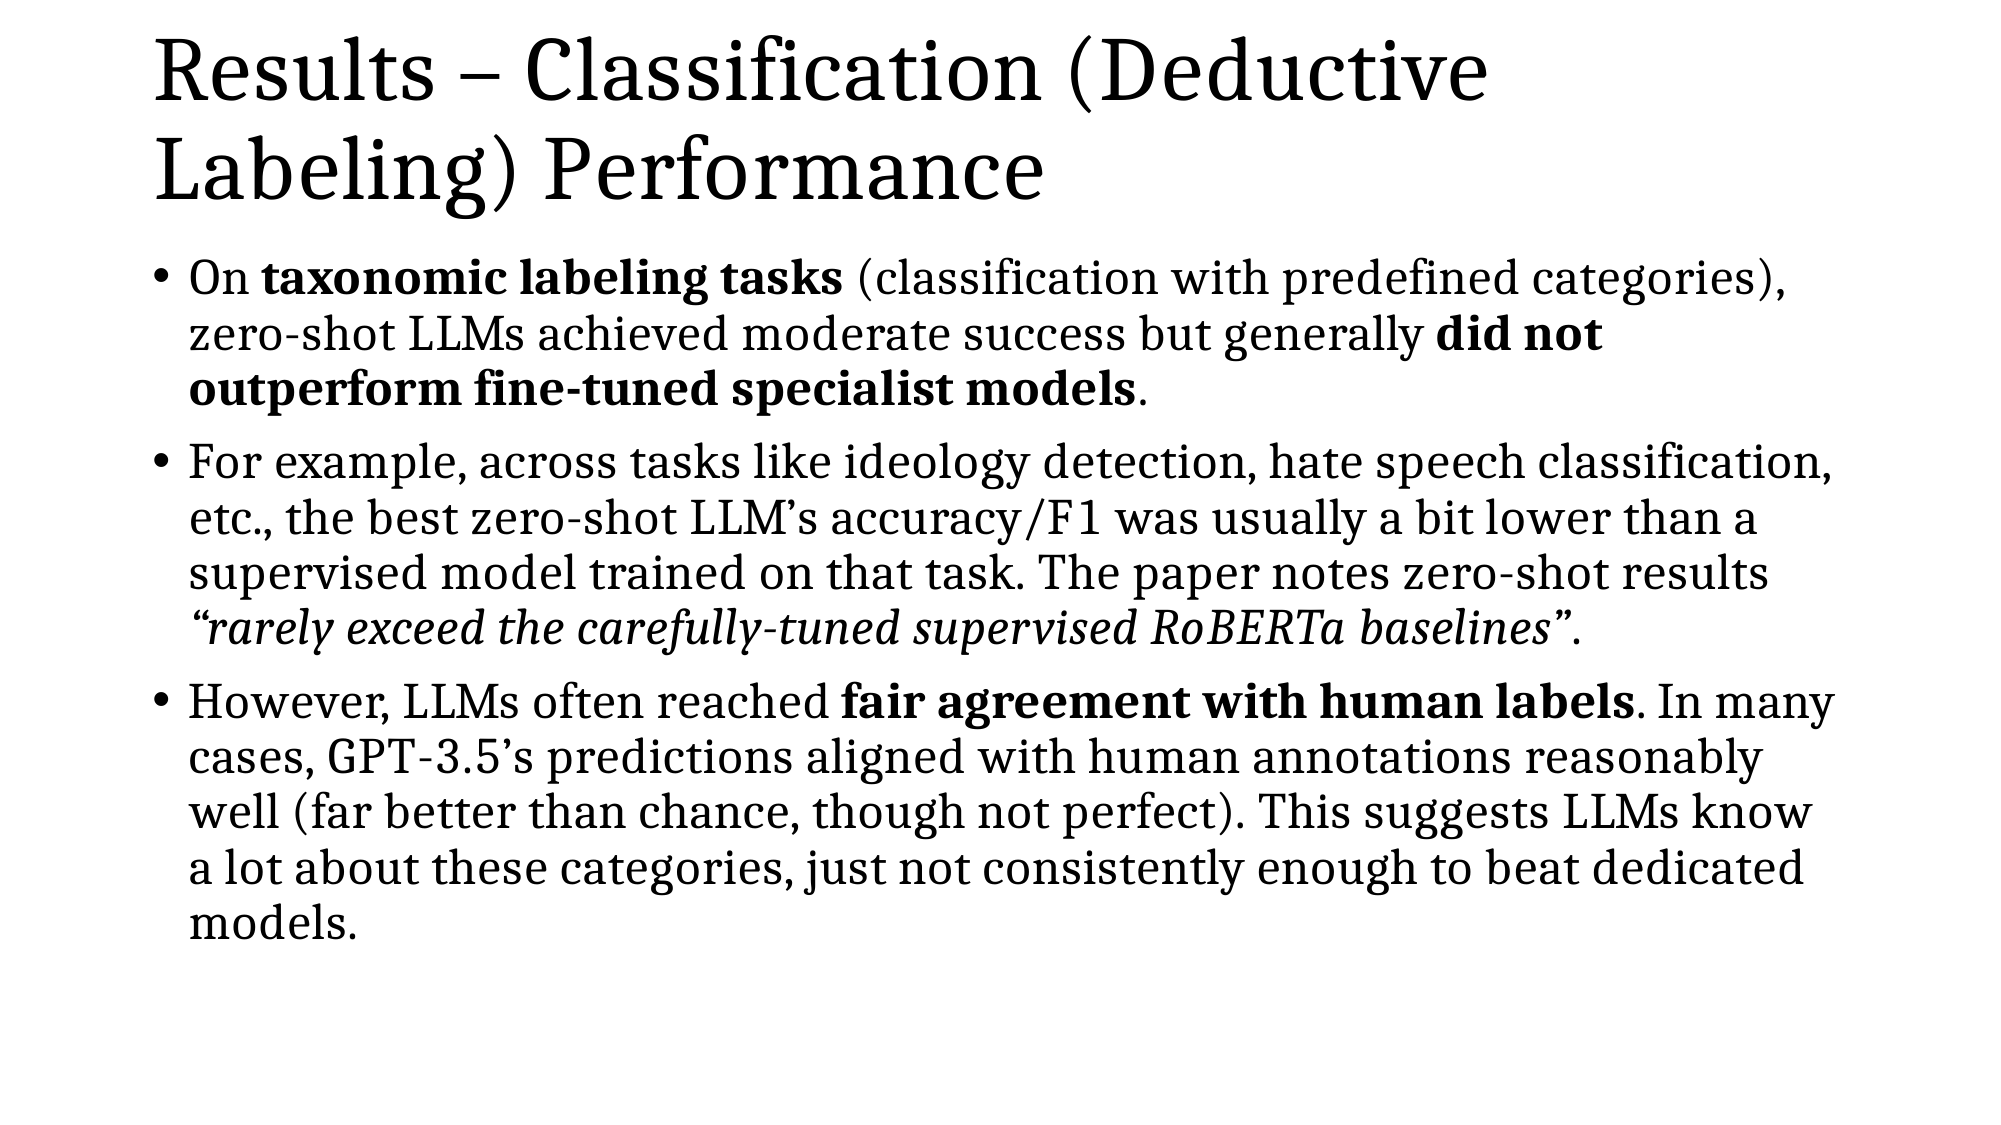

# Results – Classification (Deductive Labeling) Performance
On taxonomic labeling tasks (classification with predefined categories), zero-shot LLMs achieved moderate success but generally did not outperform fine-tuned specialist models.
For example, across tasks like ideology detection, hate speech classification, etc., the best zero-shot LLM’s accuracy/F1 was usually a bit lower than a supervised model trained on that task. The paper notes zero-shot results “rarely exceed the carefully-tuned supervised RoBERTa baselines”.
However, LLMs often reached fair agreement with human labels. In many cases, GPT-3.5’s predictions aligned with human annotations reasonably well (far better than chance, though not perfect). This suggests LLMs know a lot about these categories, just not consistently enough to beat dedicated models.